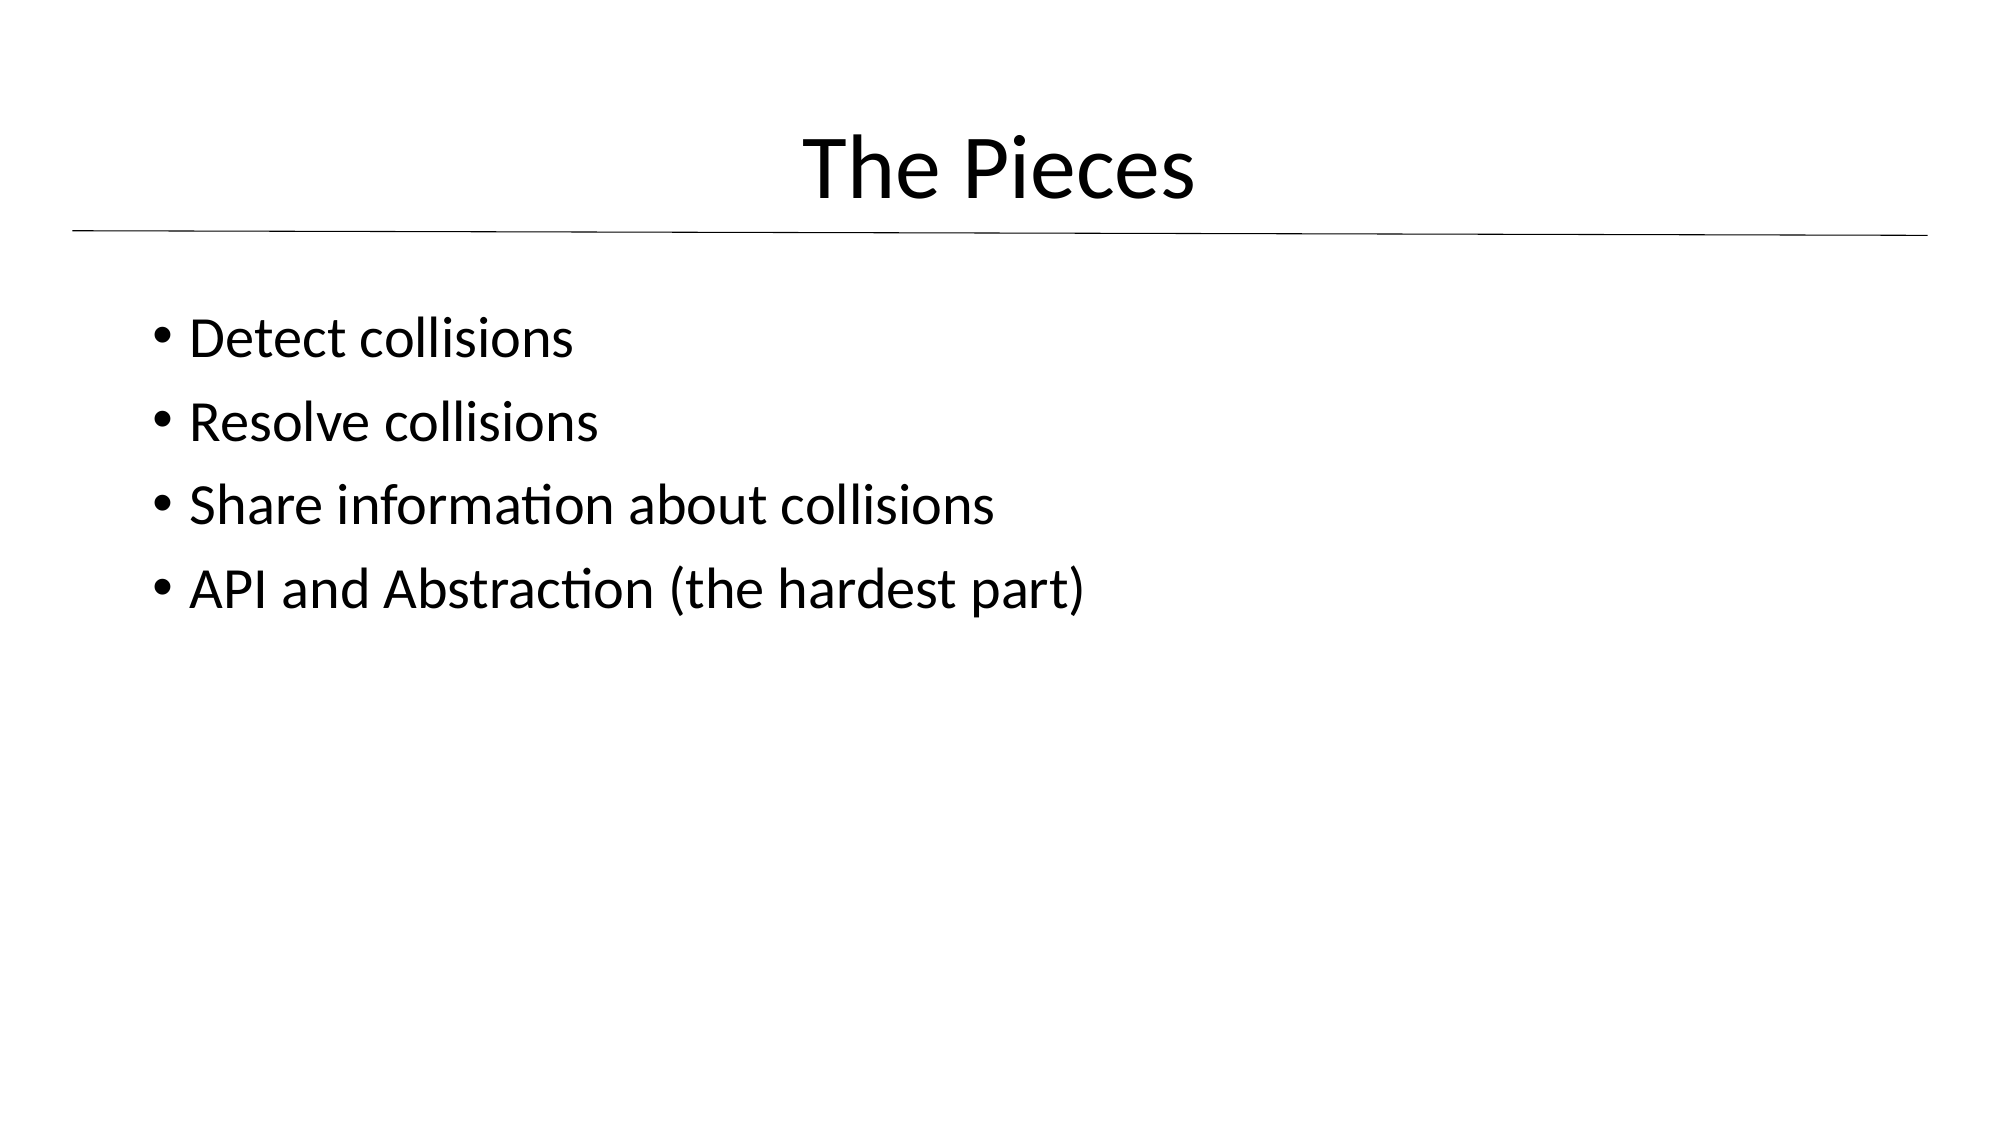

# The Pieces
Detect collisions
Resolve collisions
Share information about collisions
API and Abstraction (the hardest part)